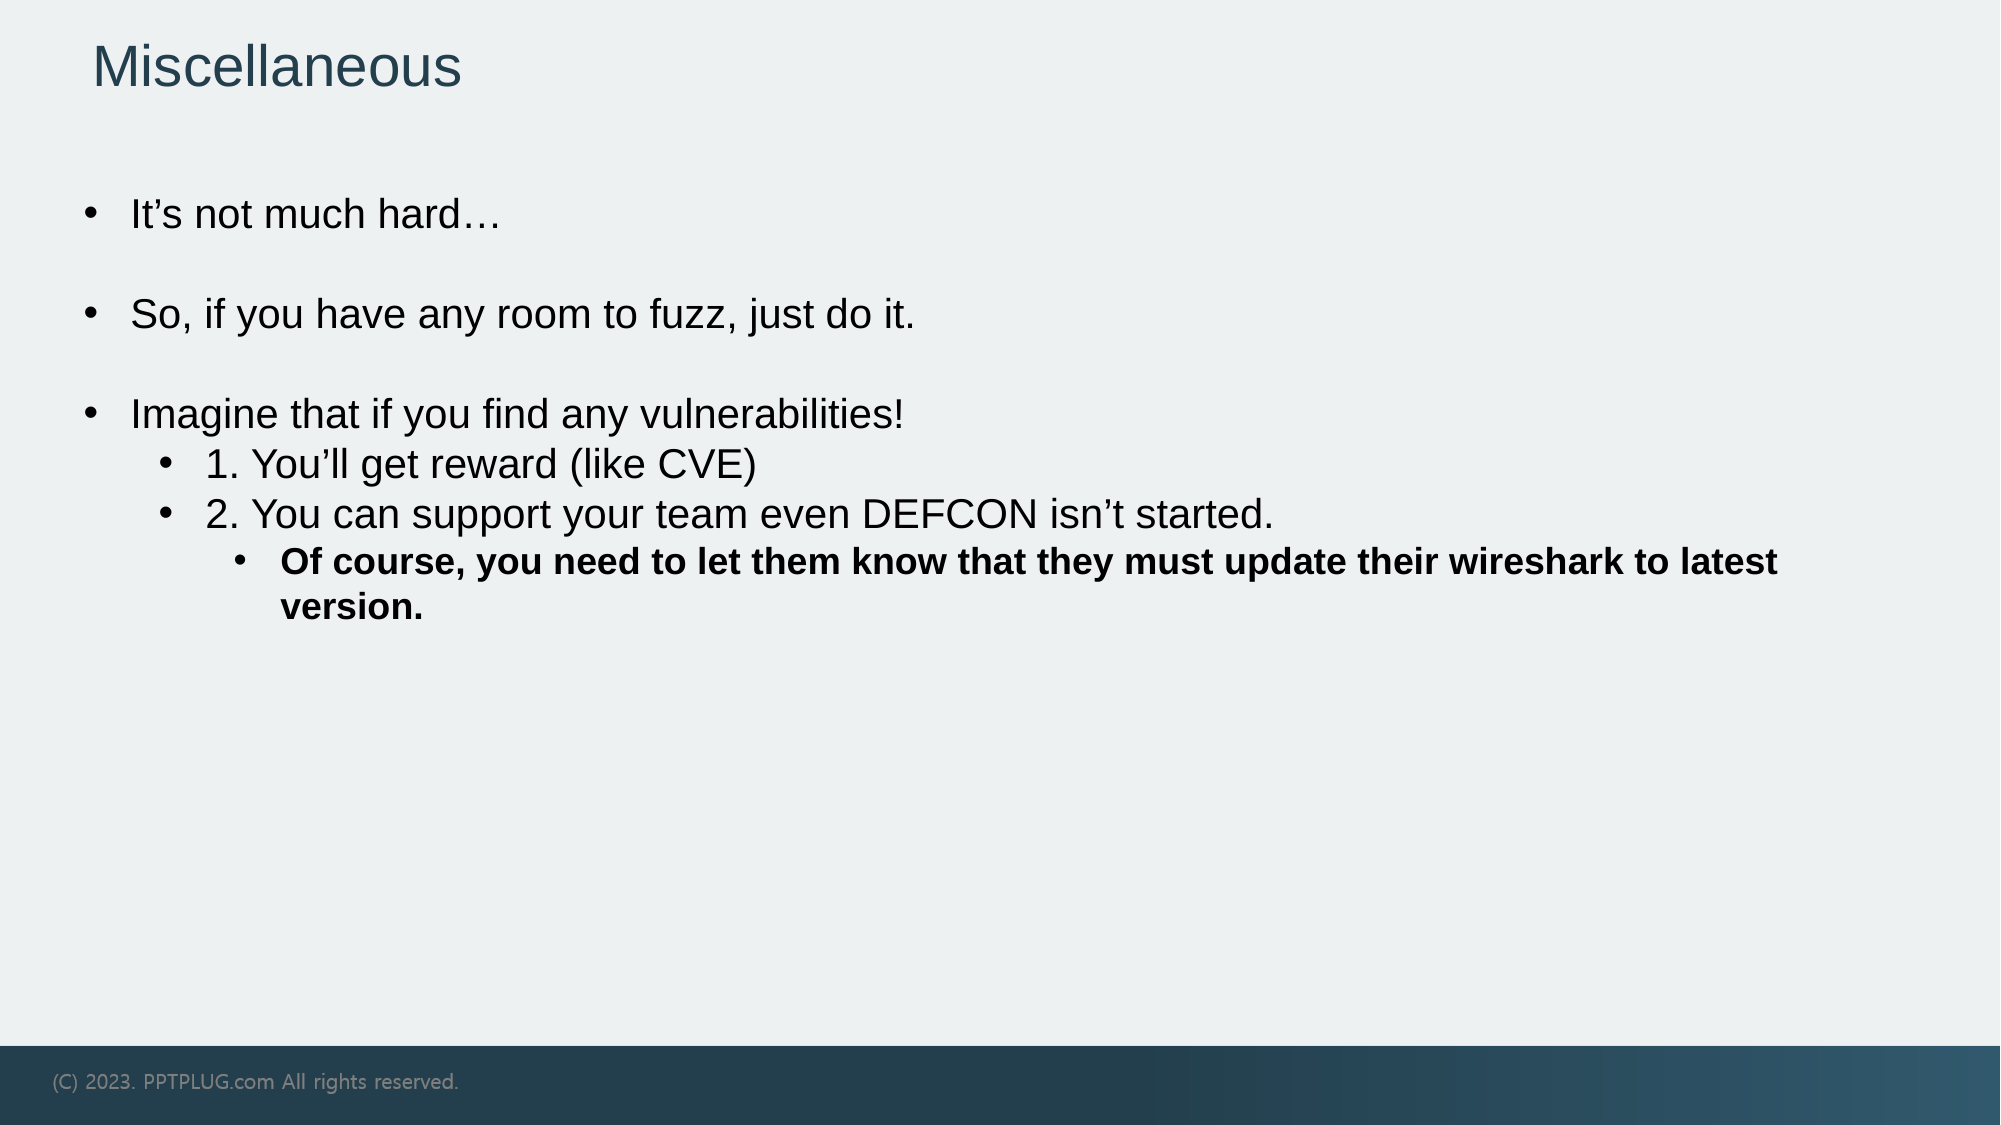

# Miscellaneous
It’s not much hard…

So, if you have any room to fuzz, just do it.

Imagine that if you find any vulnerabilities!
1. You’ll get reward (like CVE)
2. You can support your team even DEFCON isn’t started.
Of course, you need to let them know that they must update their wireshark to latest version.